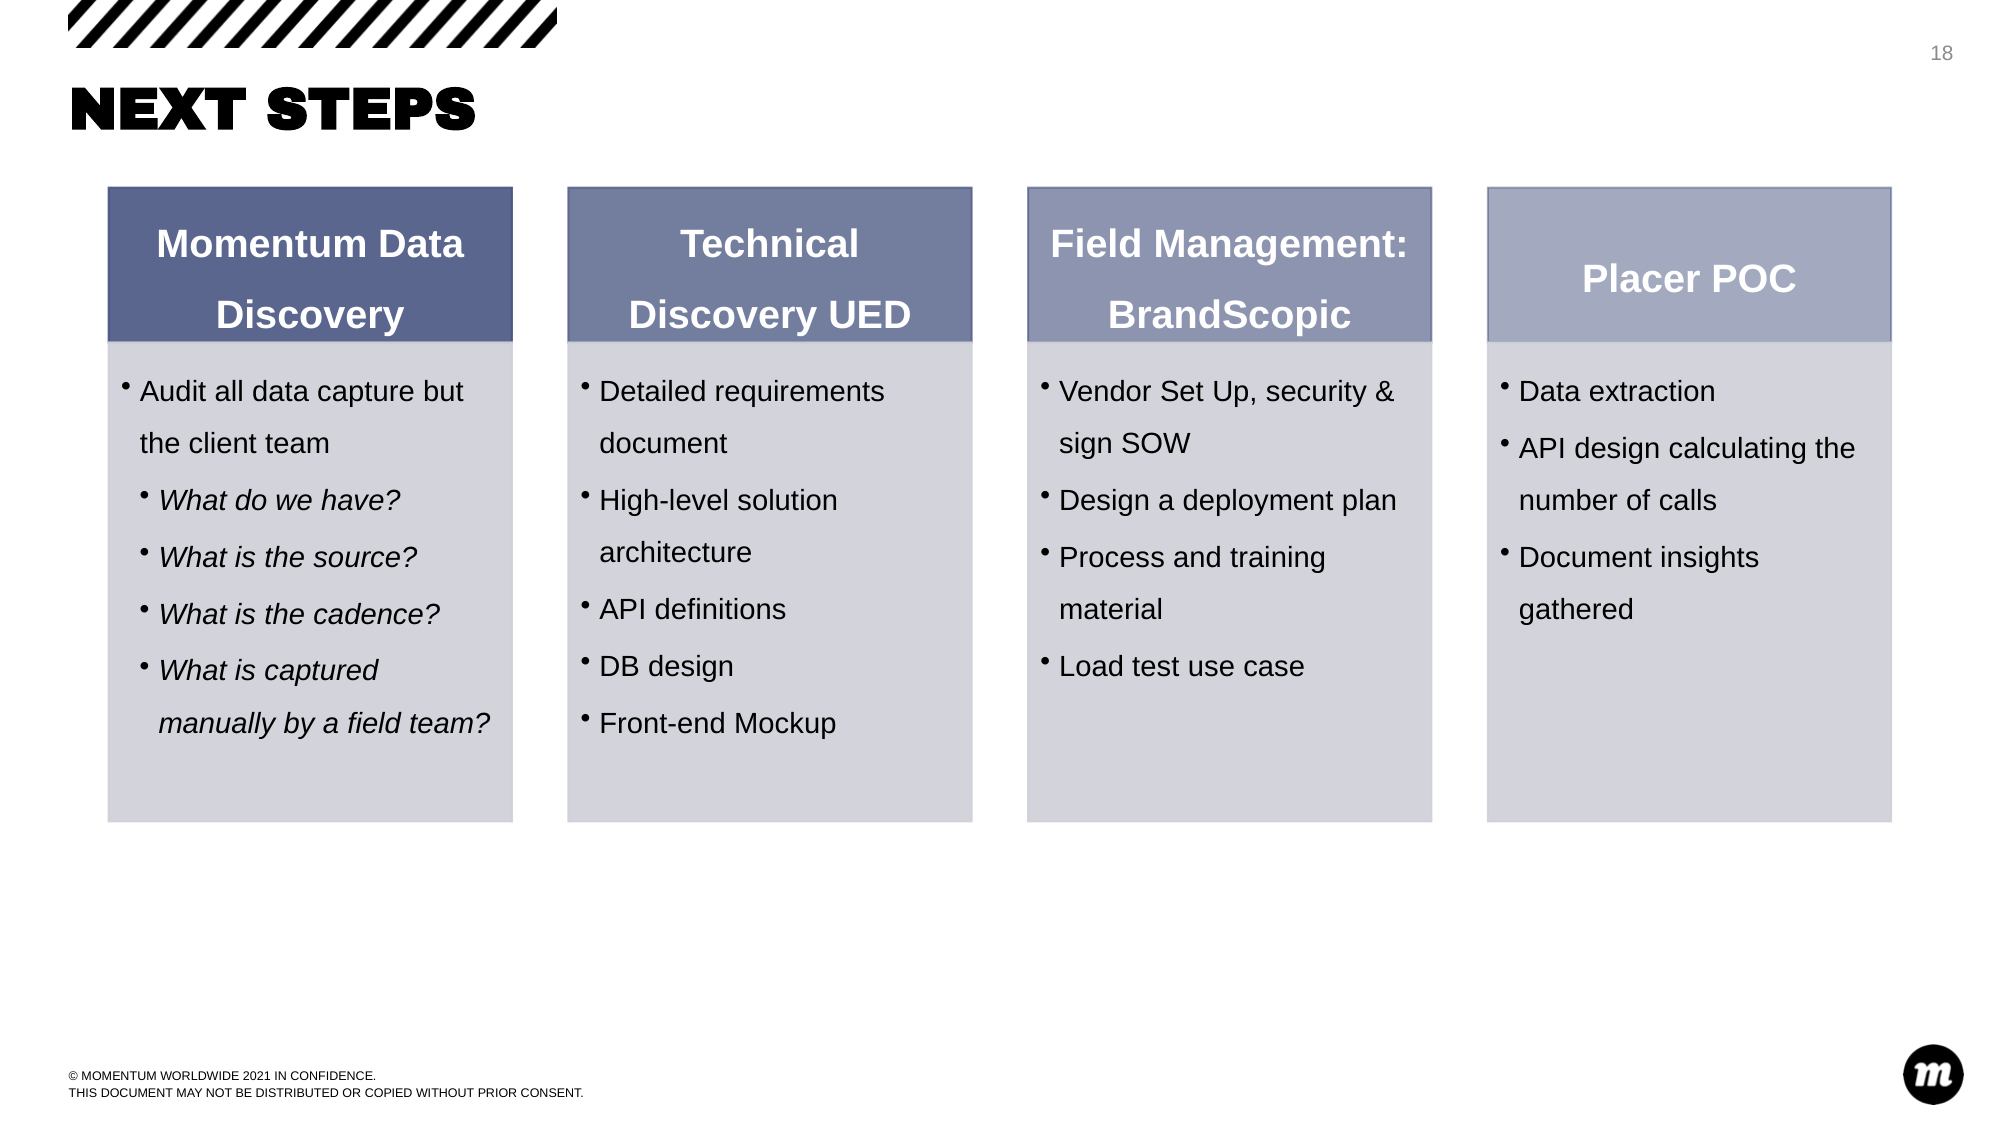

18
# NEXT STEPS
Momentum Data Discovery
Audit all data capture but the client team
What do we have?
What is the source?
What is the cadence?
What is captured manually by a field team?

Technical Discovery UED
Detailed requirements document
High-level solution architecture
API definitions
DB design
Front-end Mockup
Field Management: BrandScopic
Vendor Set Up, security & sign SOW
Design a deployment plan
Process and training material
Load test use case
Placer POC
Data extraction
API design calculating the number of calls
Document insights gathered